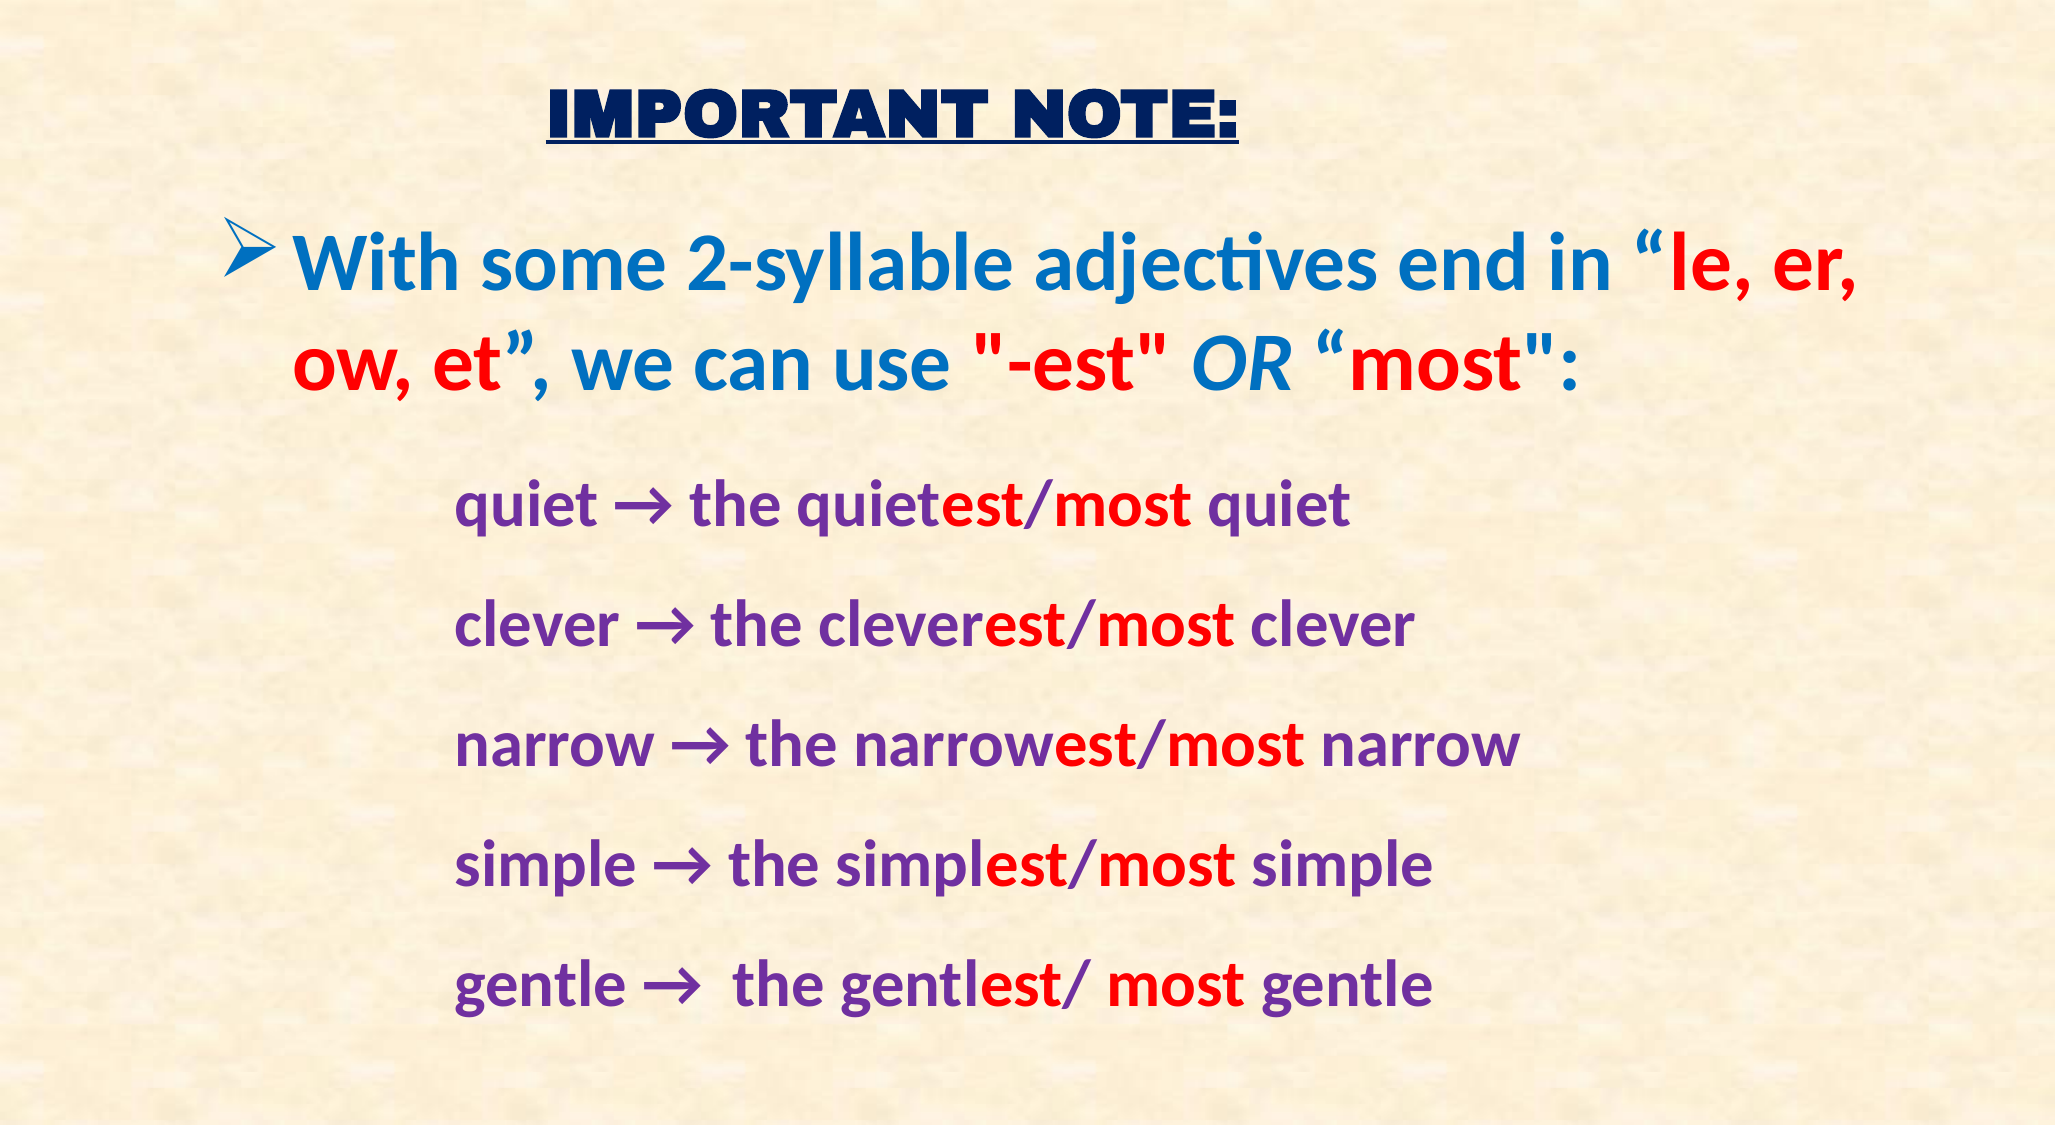

IMPORTANT NOTE:
With some 2-syllable adjectives end in “le, er, ow, et”, we can use "-est" OR “most":
quiet → the quietest/most quiet
clever → the cleverest/most clever
narrow → the narrowest/most narrow
simple → the simplest/most simple
gentle →  the gentlest/ most gentle